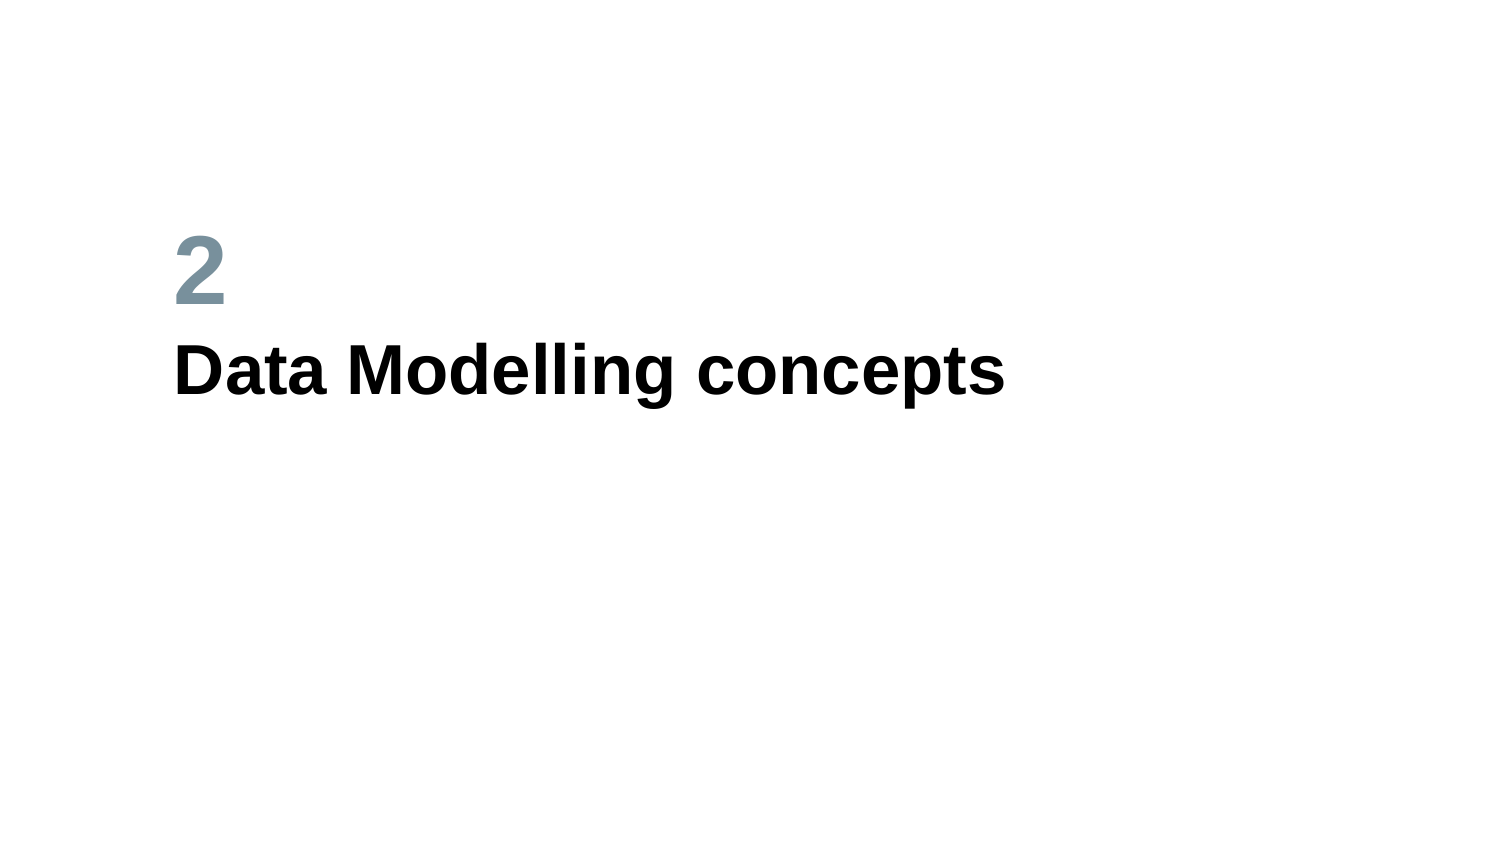

# 2
Data Modelling concepts
Let’s start with the useful stuff
6